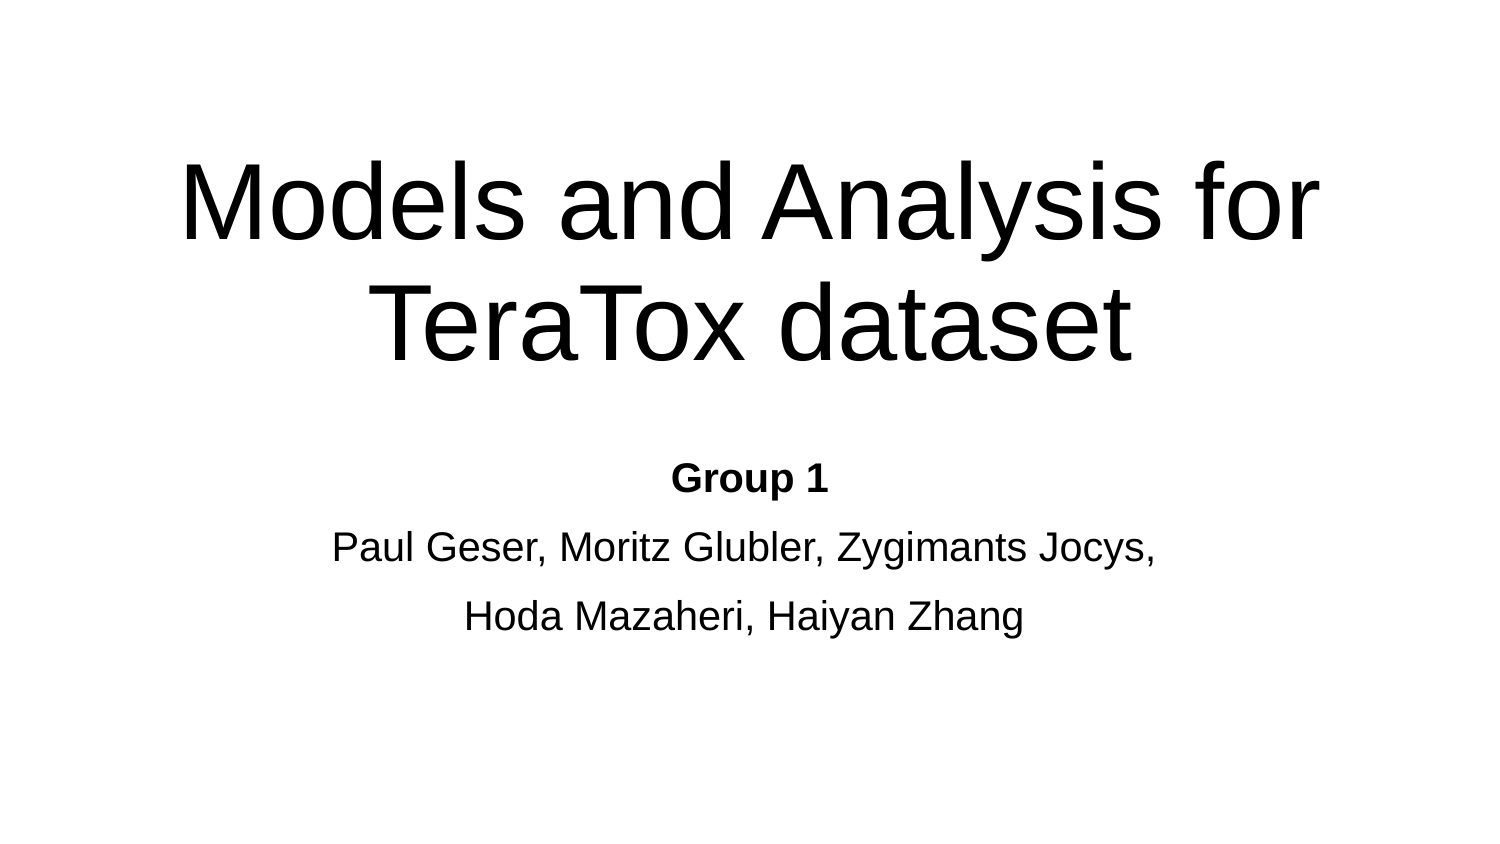

# Models and Analysis for TeraTox dataset
Group 1
Paul Geser, Moritz Glubler, Zygimants Jocys,
Hoda Mazaheri, Haiyan Zhang